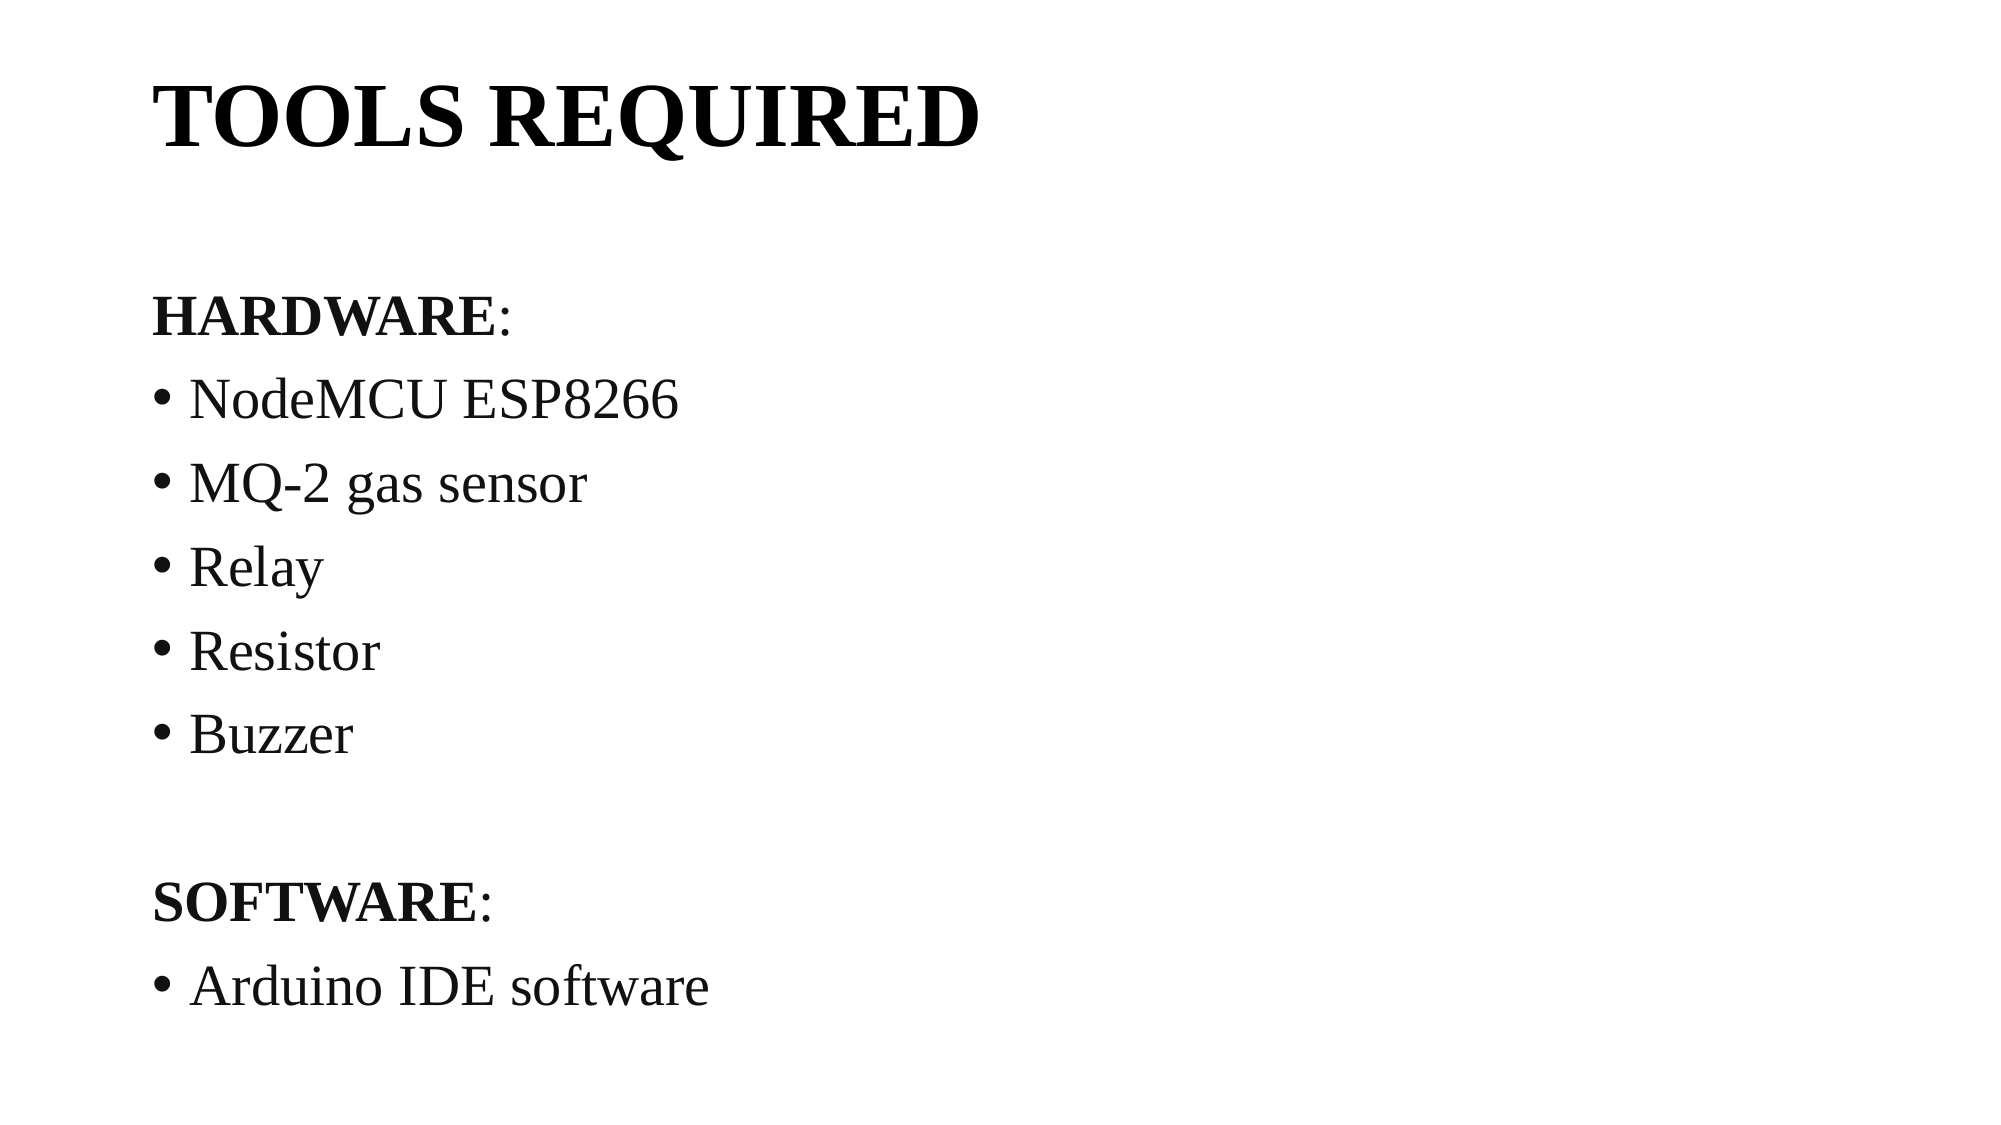

TOOLS REQUIRED
HARDWARE:
NodeMCU ESP8266
MQ-2 gas sensor
Relay
Resistor
Buzzer

SOFTWARE:
Arduino IDE software